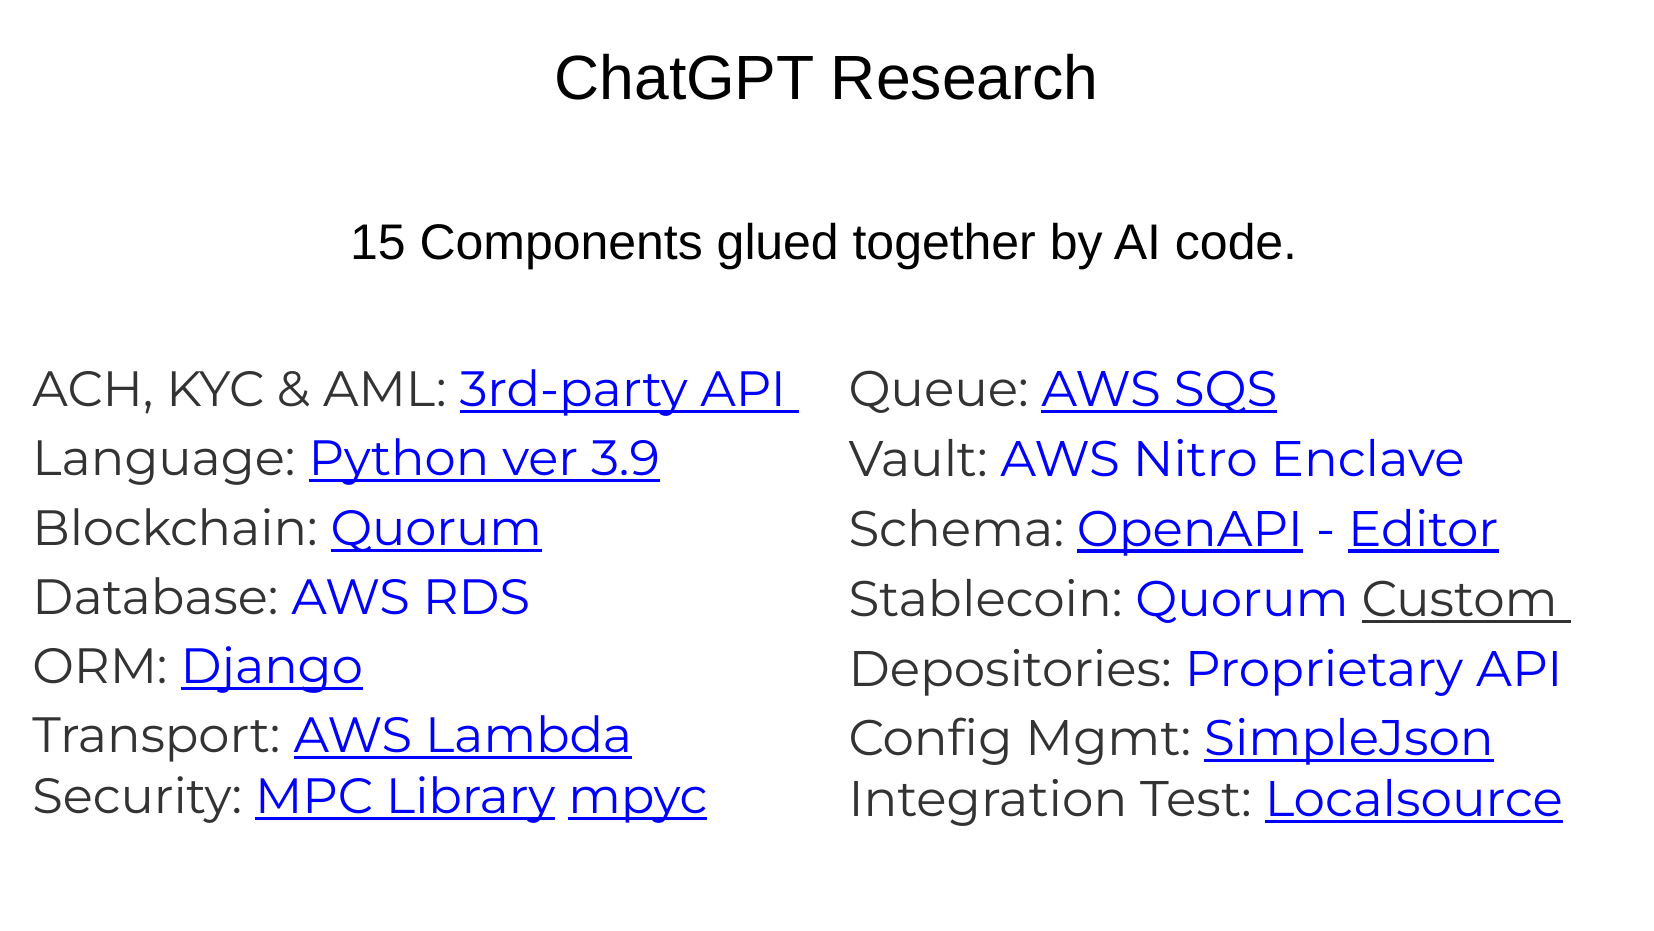

# ChatGPT Research
15 Components glued together by AI code.
ACH, KYC & AML: 3rd-party API Language: Python ver 3.9
Blockchain: Quorum
Database: AWS RDS
ORM: Django
Transport: AWS Lambda
Security: MPC Library mpyc
Queue: AWS SQS
Vault: AWS Nitro Enclave
Schema: OpenAPI - Editor
Stablecoin: Quorum Custom
Depositories: Proprietary API
Config Mgmt: SimpleJson
Integration Test: Localsource